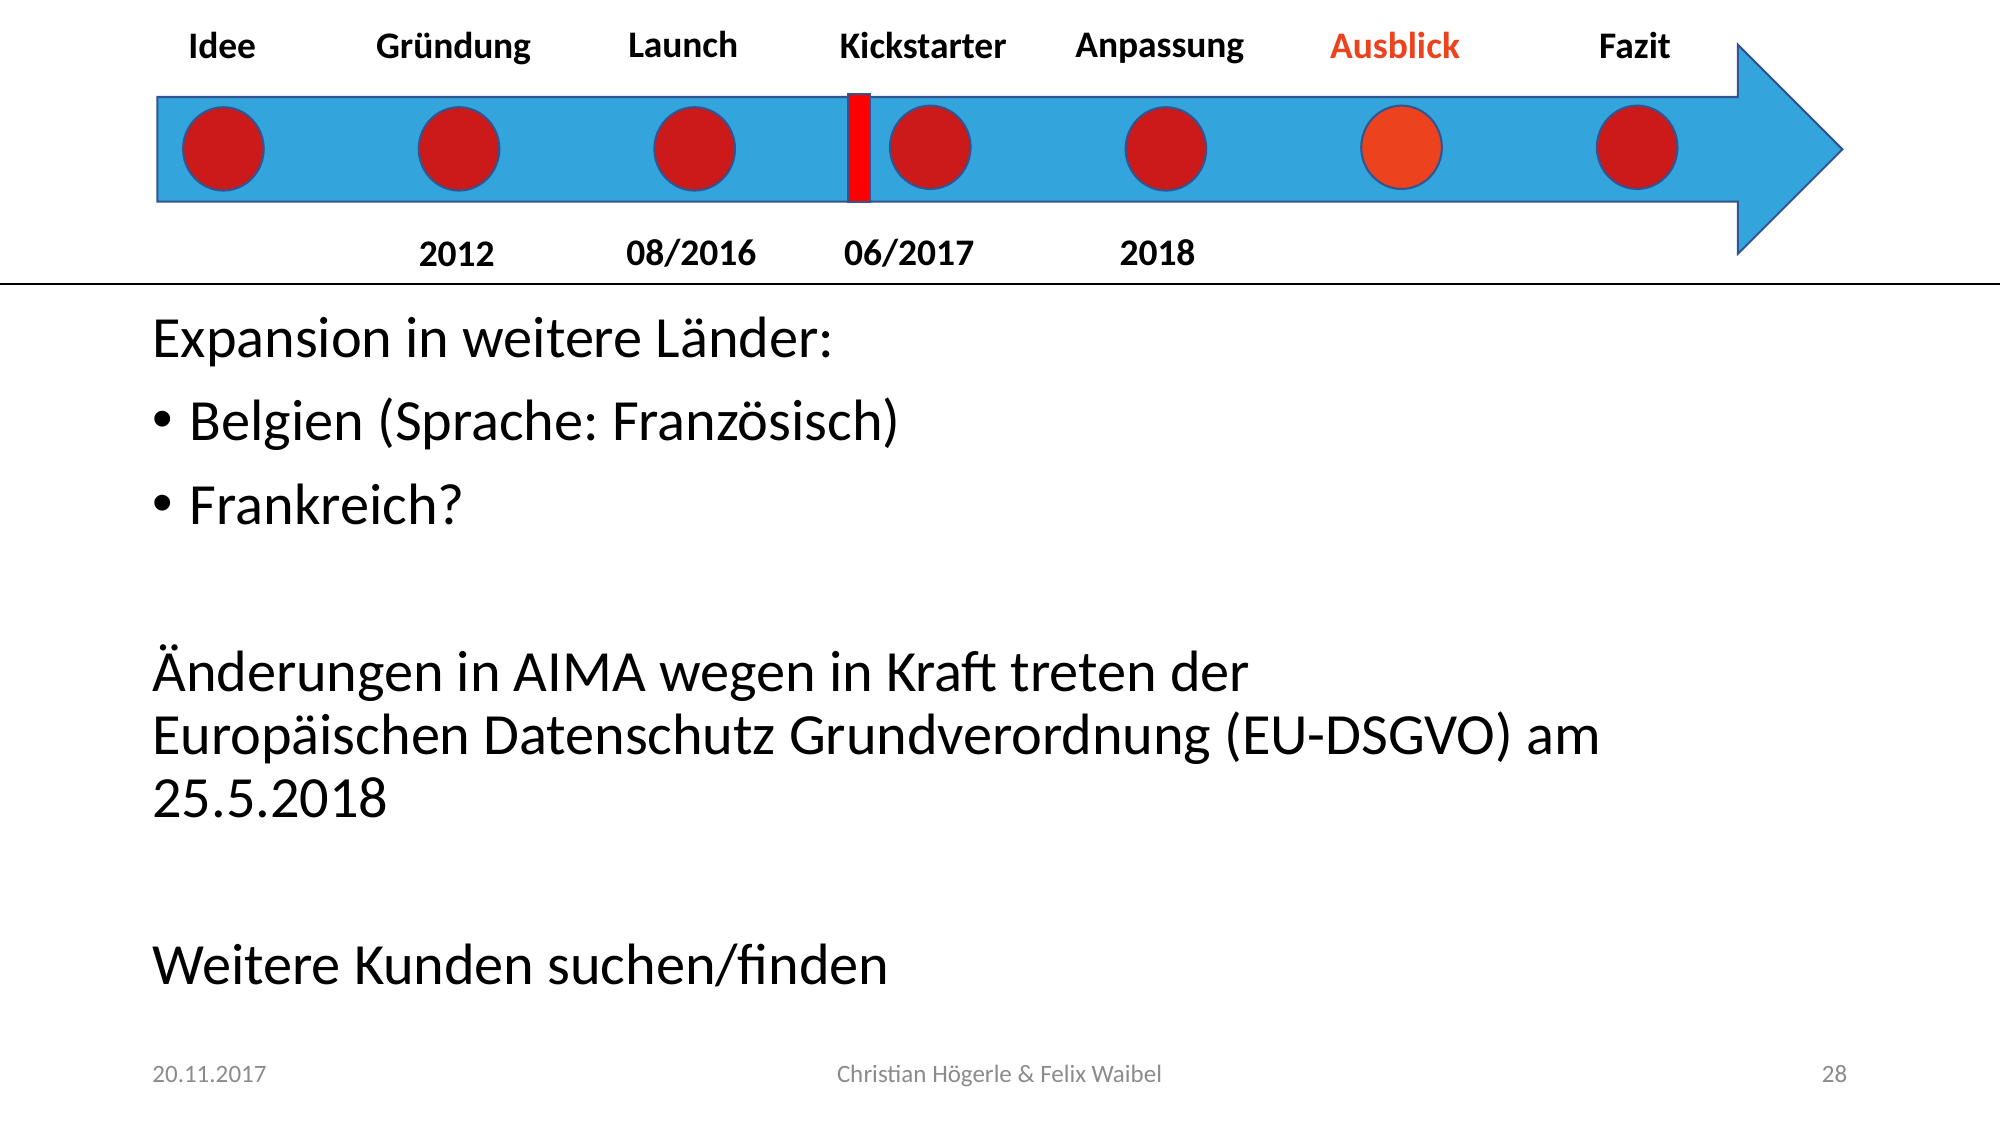

Anpassung
Launch
Idee
Gründung
Kickstarter
Ausblick
Fazit

08/2016
06/2017
2018
2012

Expansion in weitere Länder:
Belgien (Sprache: Französisch)
Frankreich?

Änderungen in AIMA wegen in Kraft treten der
Europäischen Datenschutz Grundverordnung (EU-DSGVO) am 25.5.2018

Weitere Kunden suchen/finden
20.11.2017
Christian Högerle & Felix Waibel
28